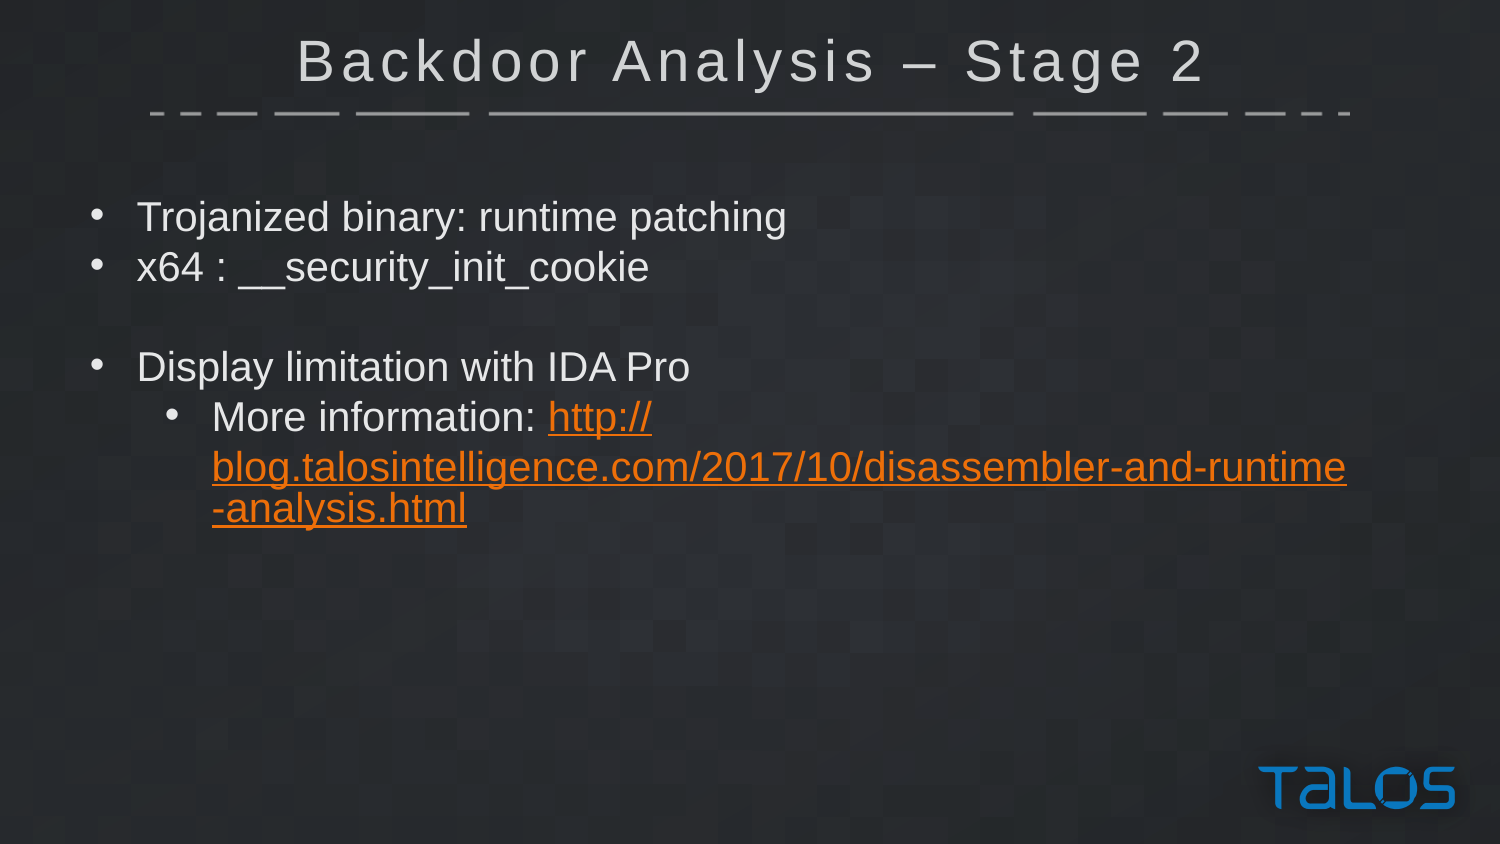

# Backdoor Analysis – Stage 2
Trojanized binary: runtime patching
x64 : __security_init_cookie

Display limitation with IDA Pro
More information: http://blog.talosintelligence.com/2017/10/disassembler-and-runtime-analysis.html